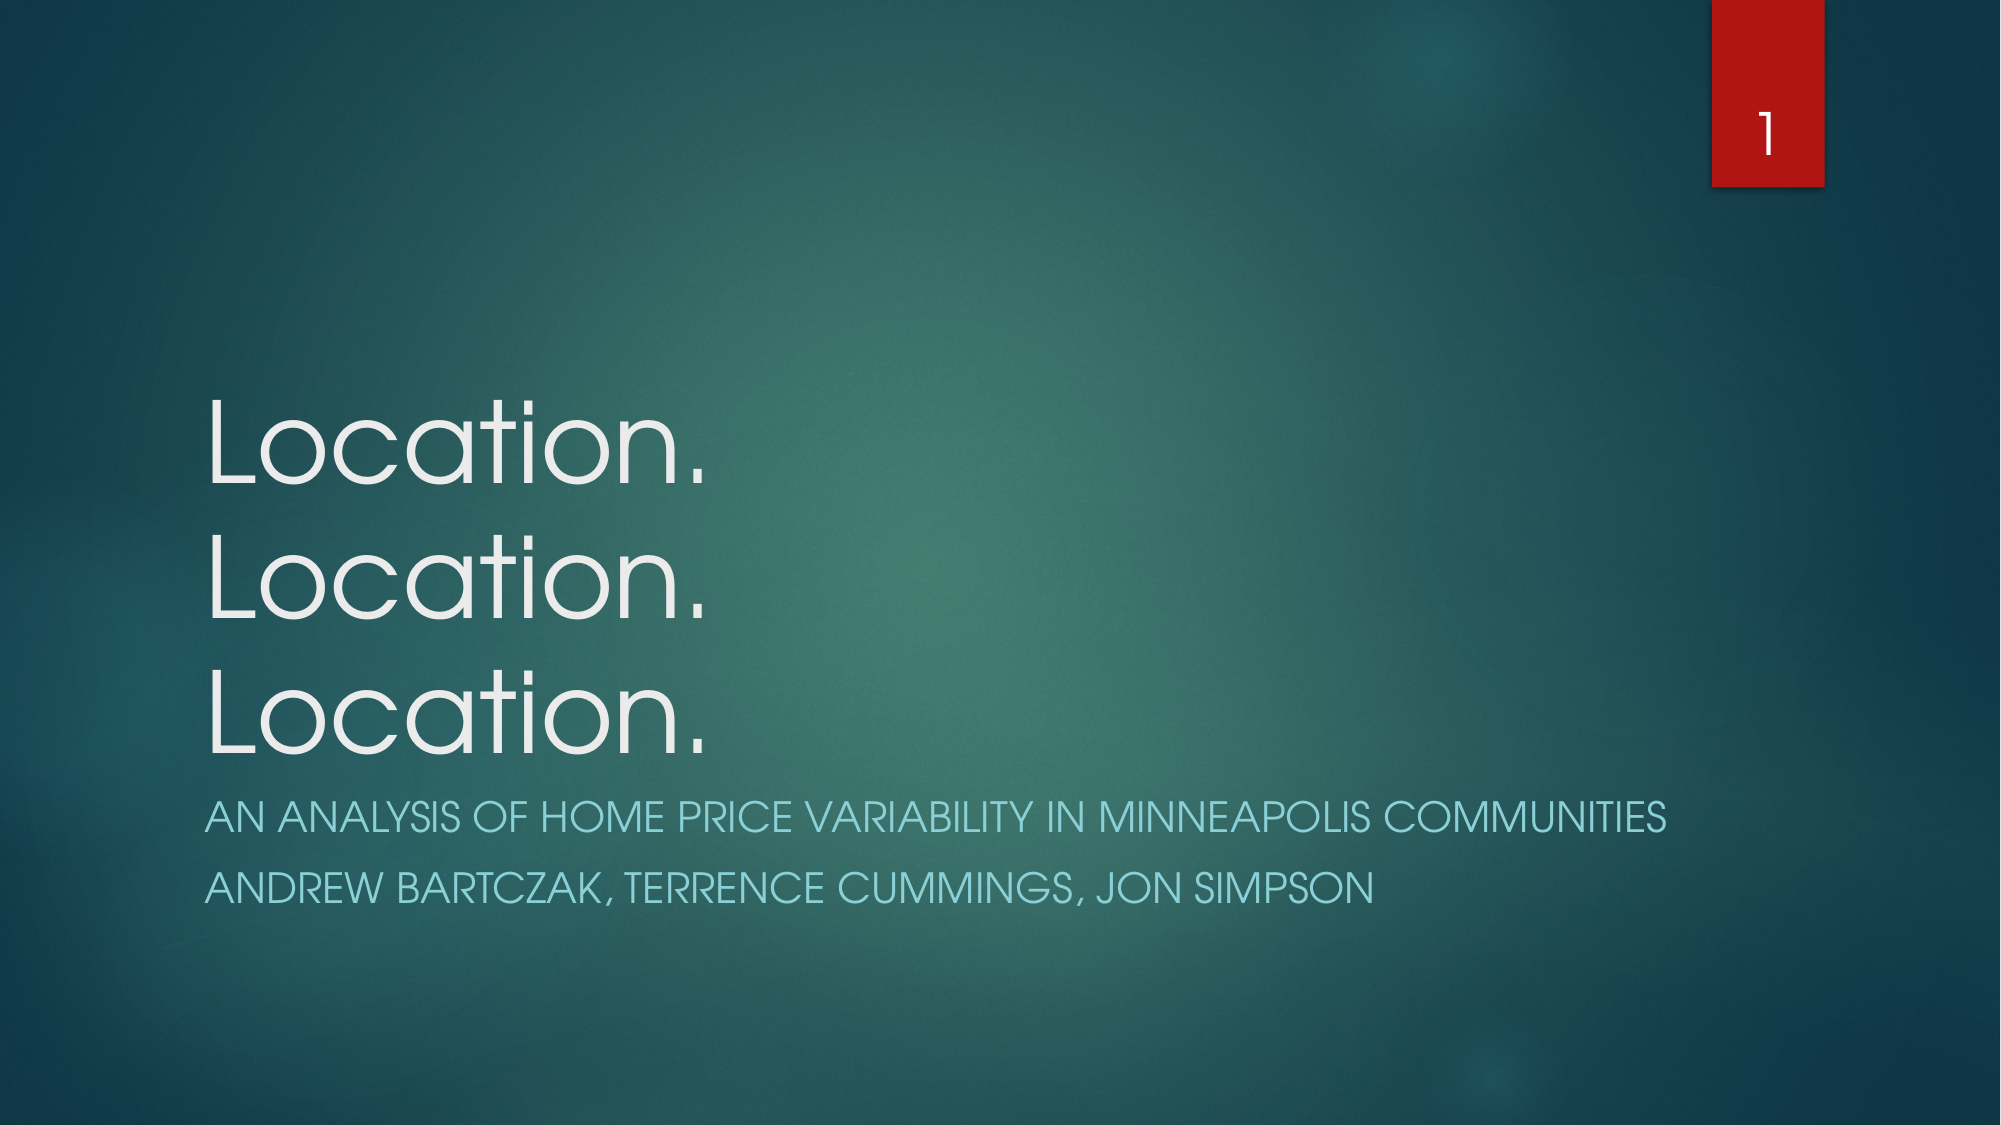

1
# Location. Location. Location.
An analysis of home price variability in Minneapolis communities
Andrew bartczak, terrence cummings, jon simpson